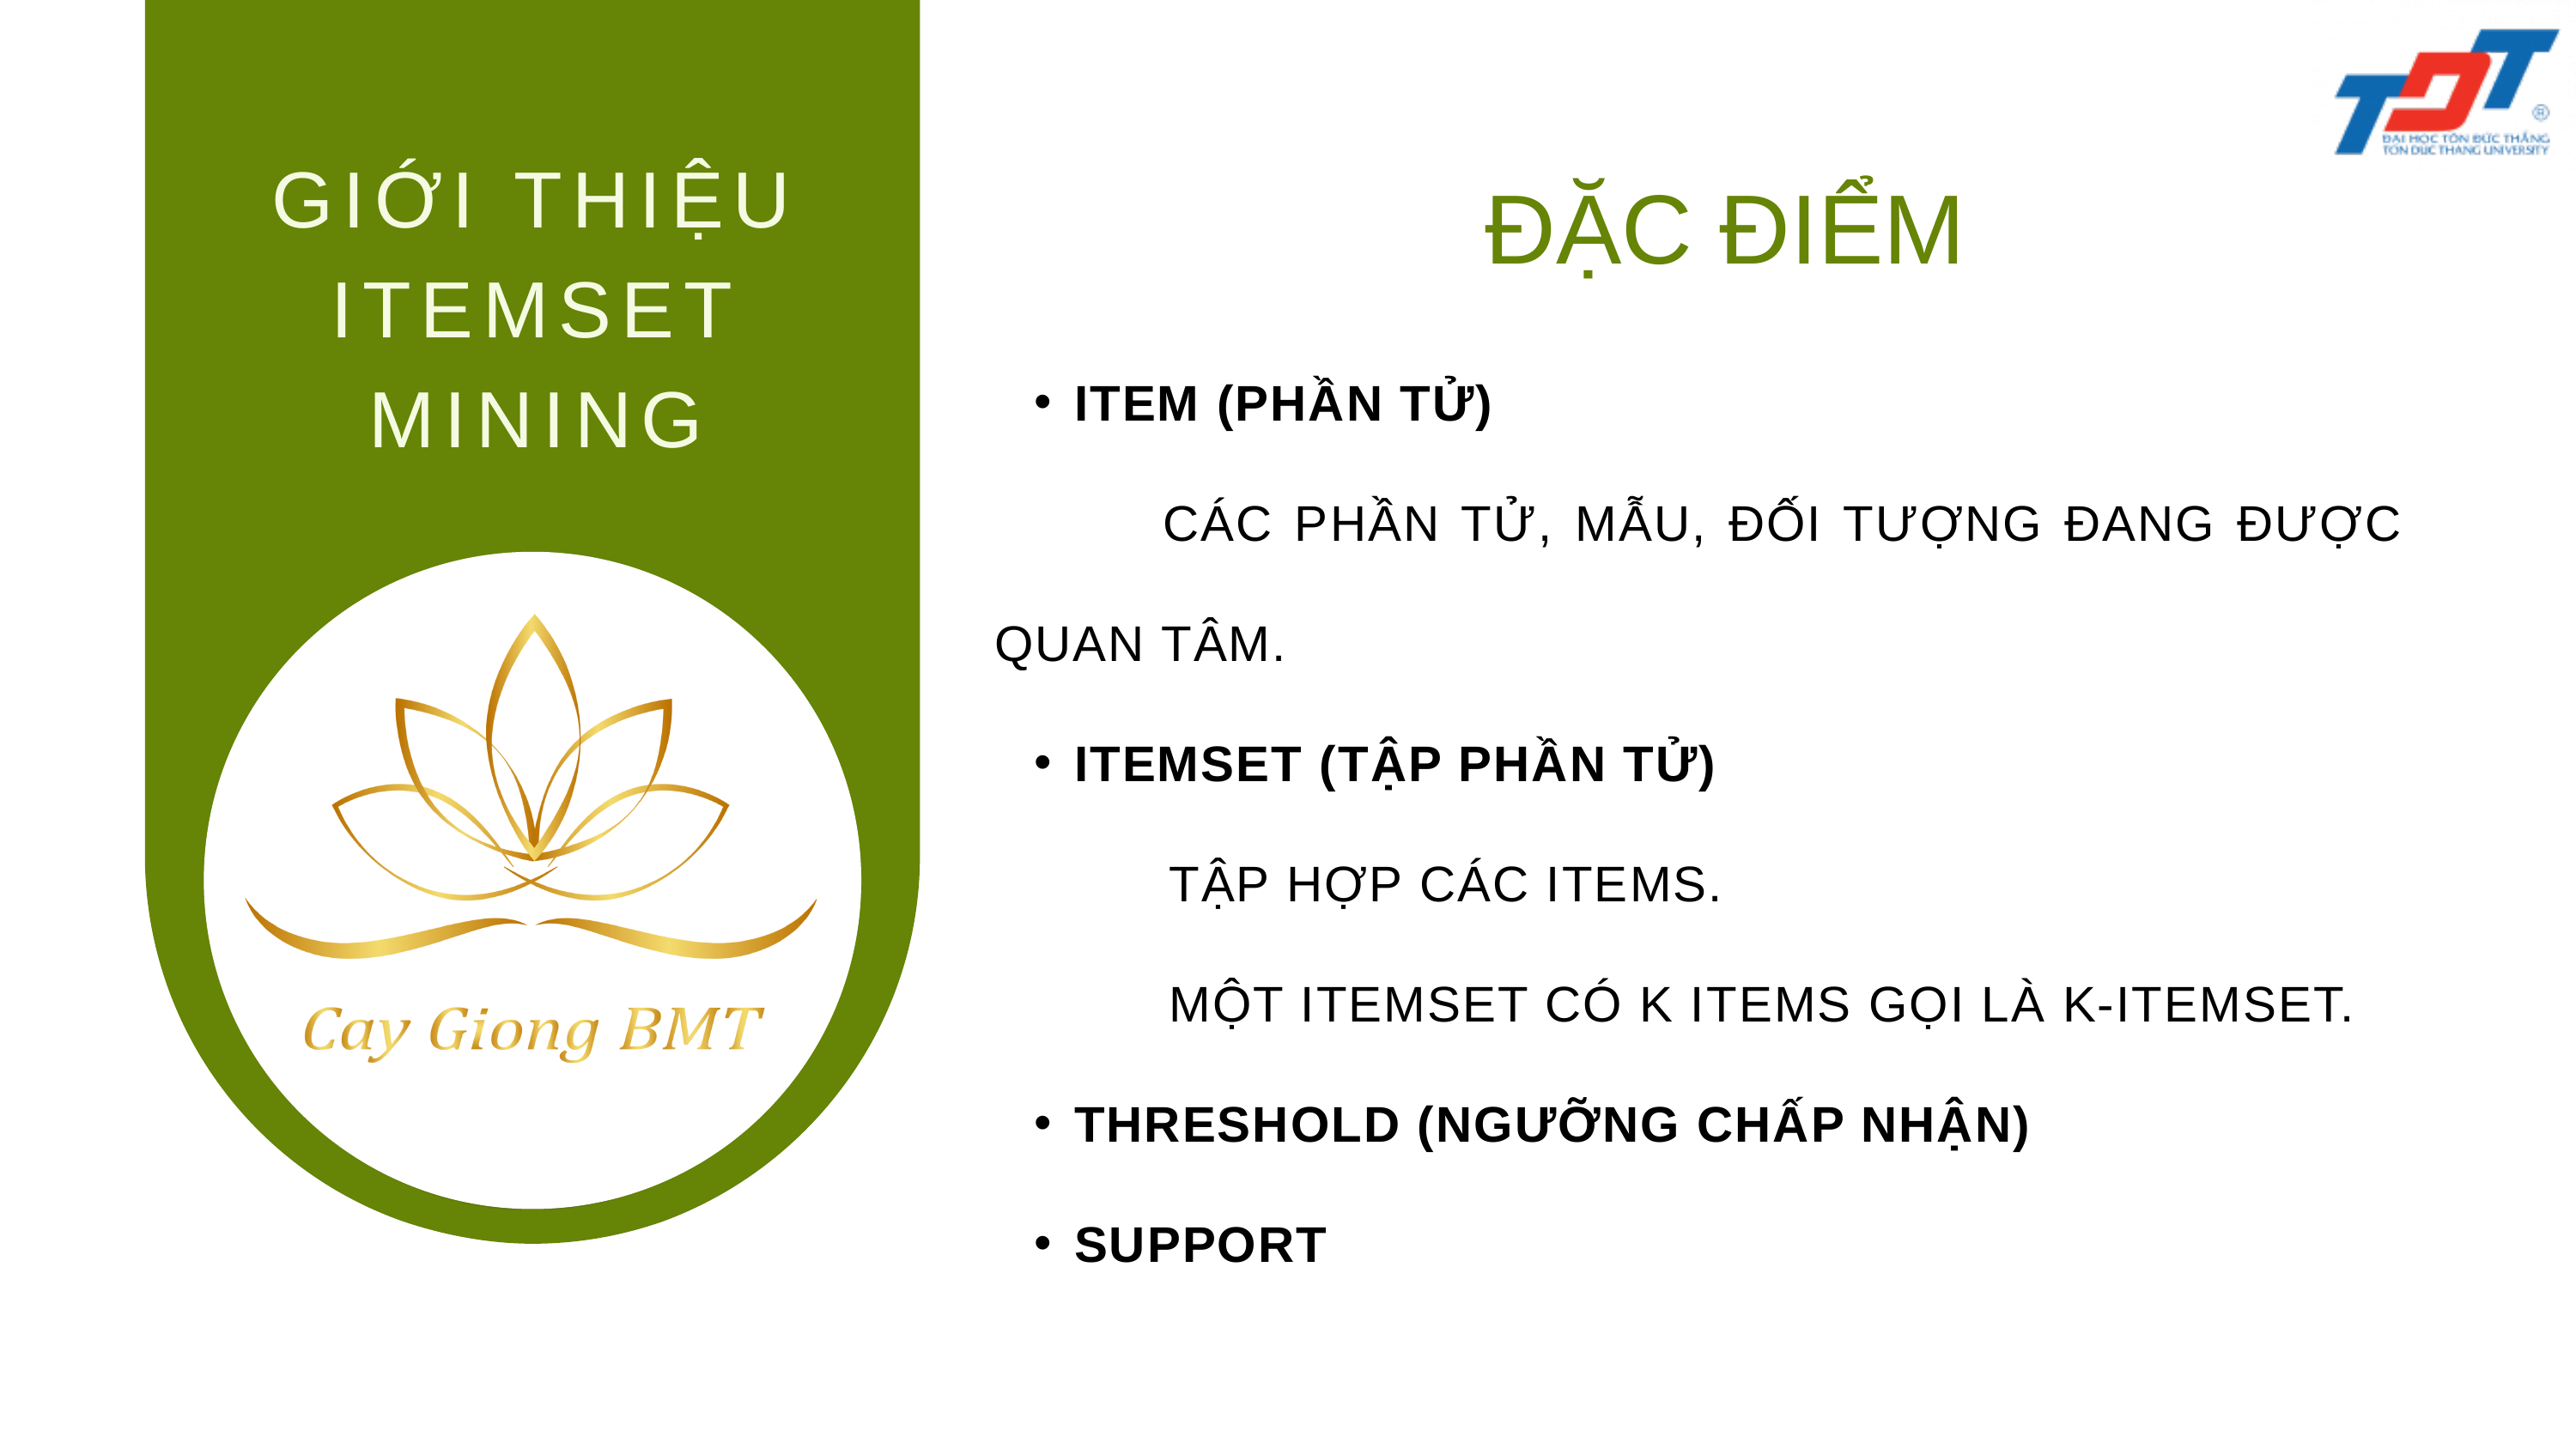

GIỚI THIỆU ITEMSET MINING
ĐẶC ĐIỂM
ITEM (PHẦN TỬ)
        CÁC PHẦN TỬ, MẪU, ĐỐI TƯỢNG ĐANG ĐƯỢC QUAN TÂM.
ITEMSET (TẬP PHẦN TỬ)
           TẬP HỢP CÁC ITEMS.
           MỘT ITEMSET CÓ K ITEMS GỌI LÀ K-ITEMSET.
THRESHOLD (NGƯỠNG CHẤP NHẬN)
SUPPORT